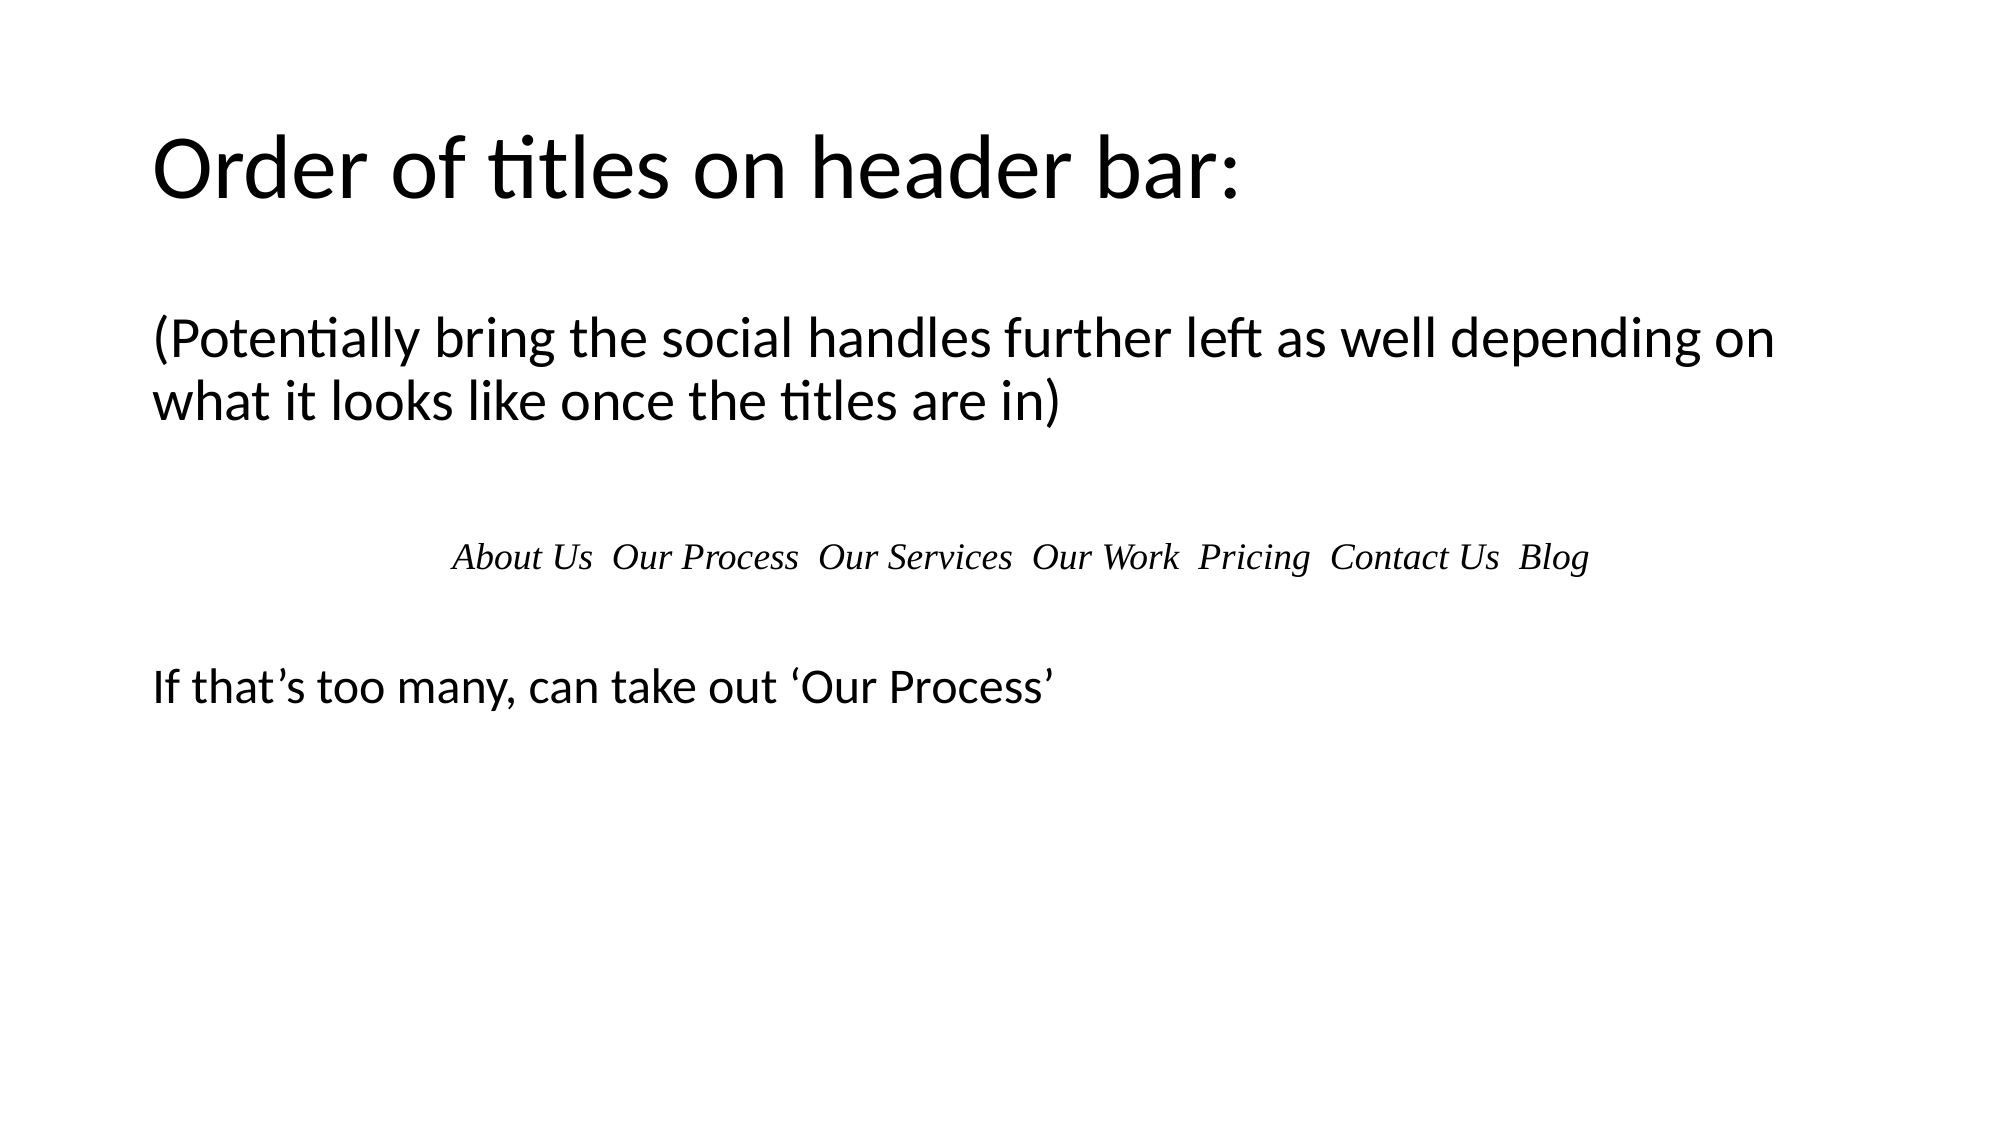

# Order of titles on header bar:
(Potentially bring the social handles further left as well depending on what it looks like once the titles are in)

		About Us  Our Process  Our Services  Our Work  Pricing  Contact Us  Blog

If that’s too many, can take out ‘Our Process’